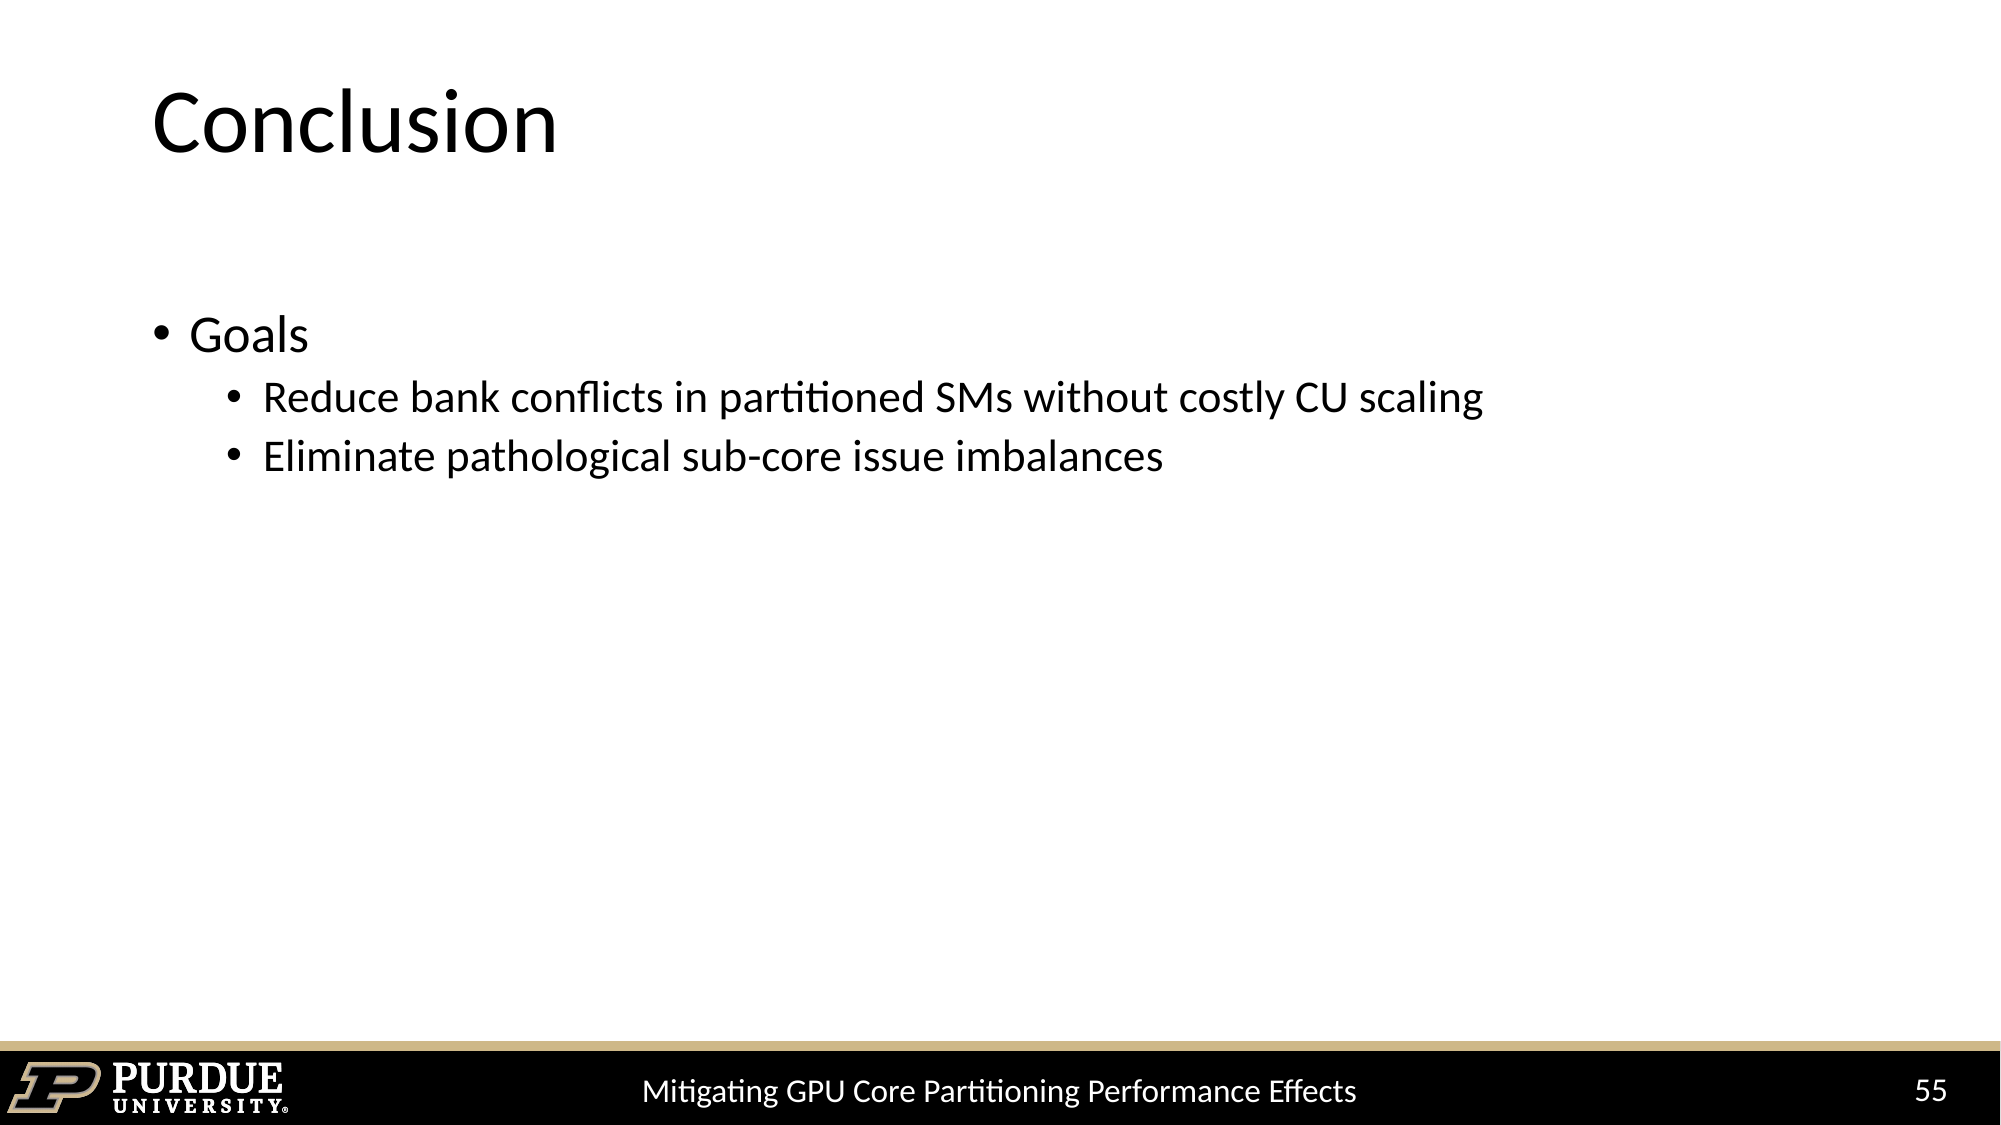

# Conclusion
Goals
Reduce bank conflicts in partitioned SMs without costly CU scaling
Eliminate pathological sub-core issue imbalances
Design
RBA uses feedback from the operand collector stage to relieve bank conflict pressure in highly contended register file sensitive apps
Hashed sub-core assignment reduces the likelihood of sub-core issue imbalances
Key Results
Average of 11.2% speedup capturing 81% of performance lost due to SM sub-division
RBA provides equivalent performance of between 4 and 8 CUs per sub-core with only a 1% increase in normalized area and power

55